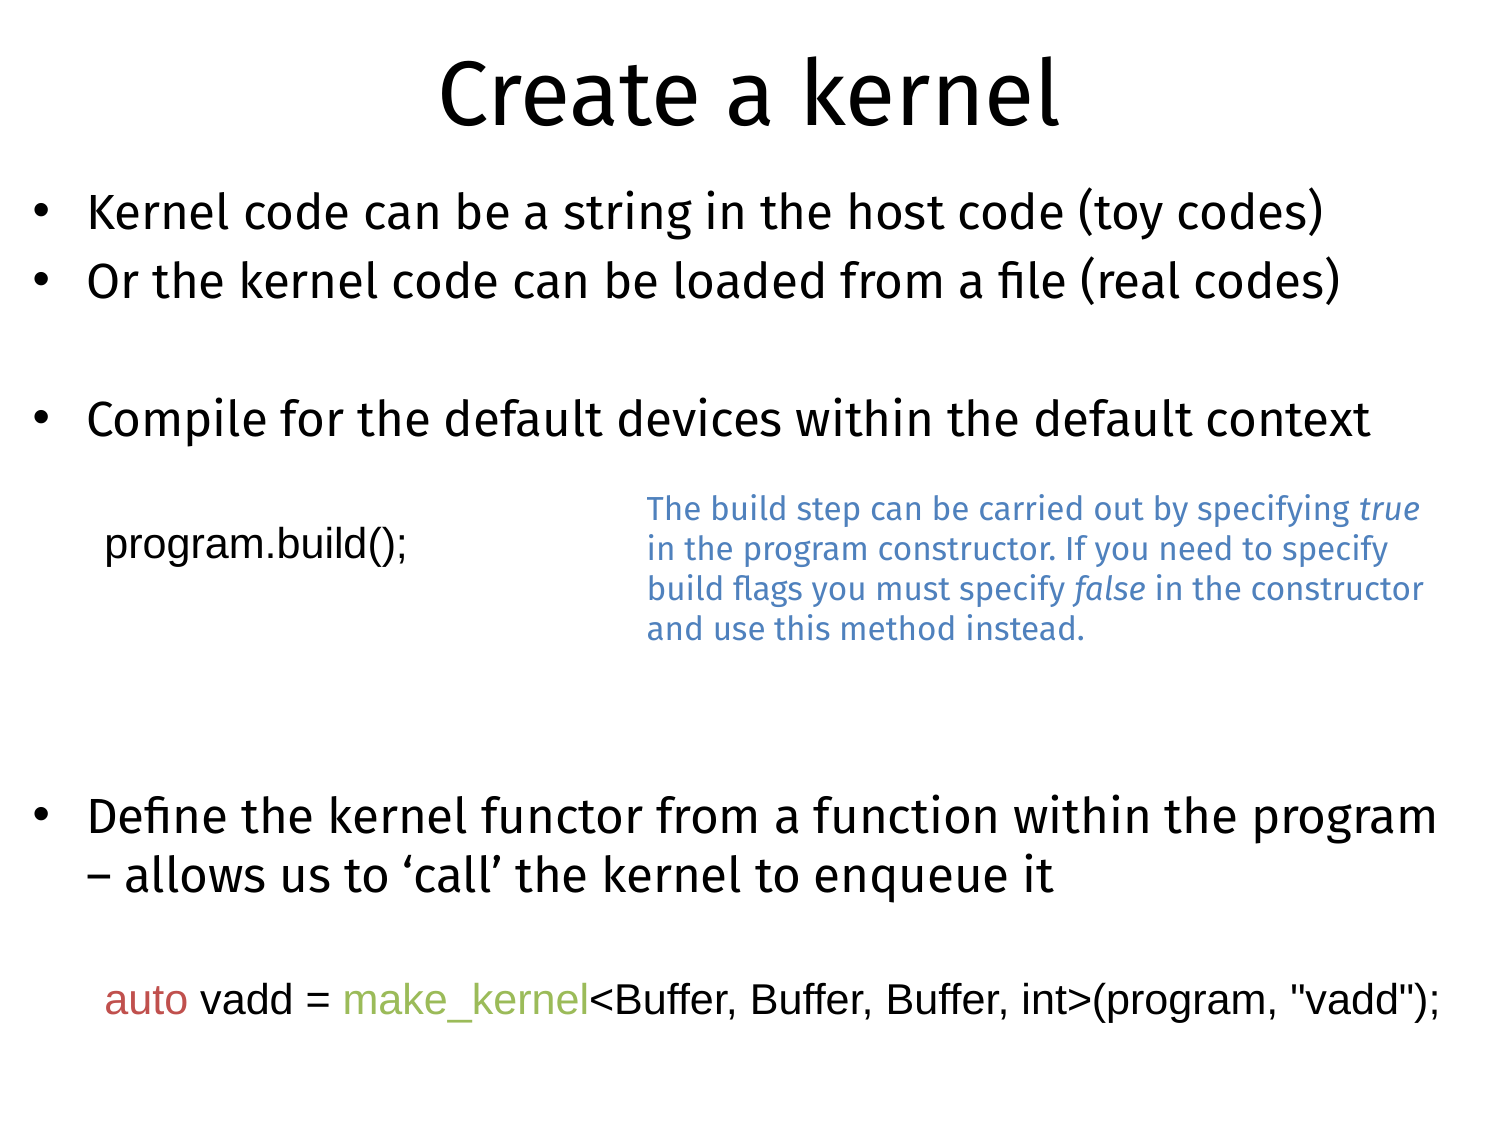

# Create a kernel
Kernel code can be a string in the host code (toy codes)
Or the kernel code can be loaded from a file (real codes)

Compile for the default devices within the default context

program.build();

Define the kernel functor from a function within the program – allows us to ‘call’ the kernel to enqueue it

auto vadd = make_kernel<Buffer, Buffer, Buffer, int>(program, "vadd");

The build step can be carried out by specifying true in the program constructor. If you need to specify build flags you must specify false in the constructor and use this method instead.